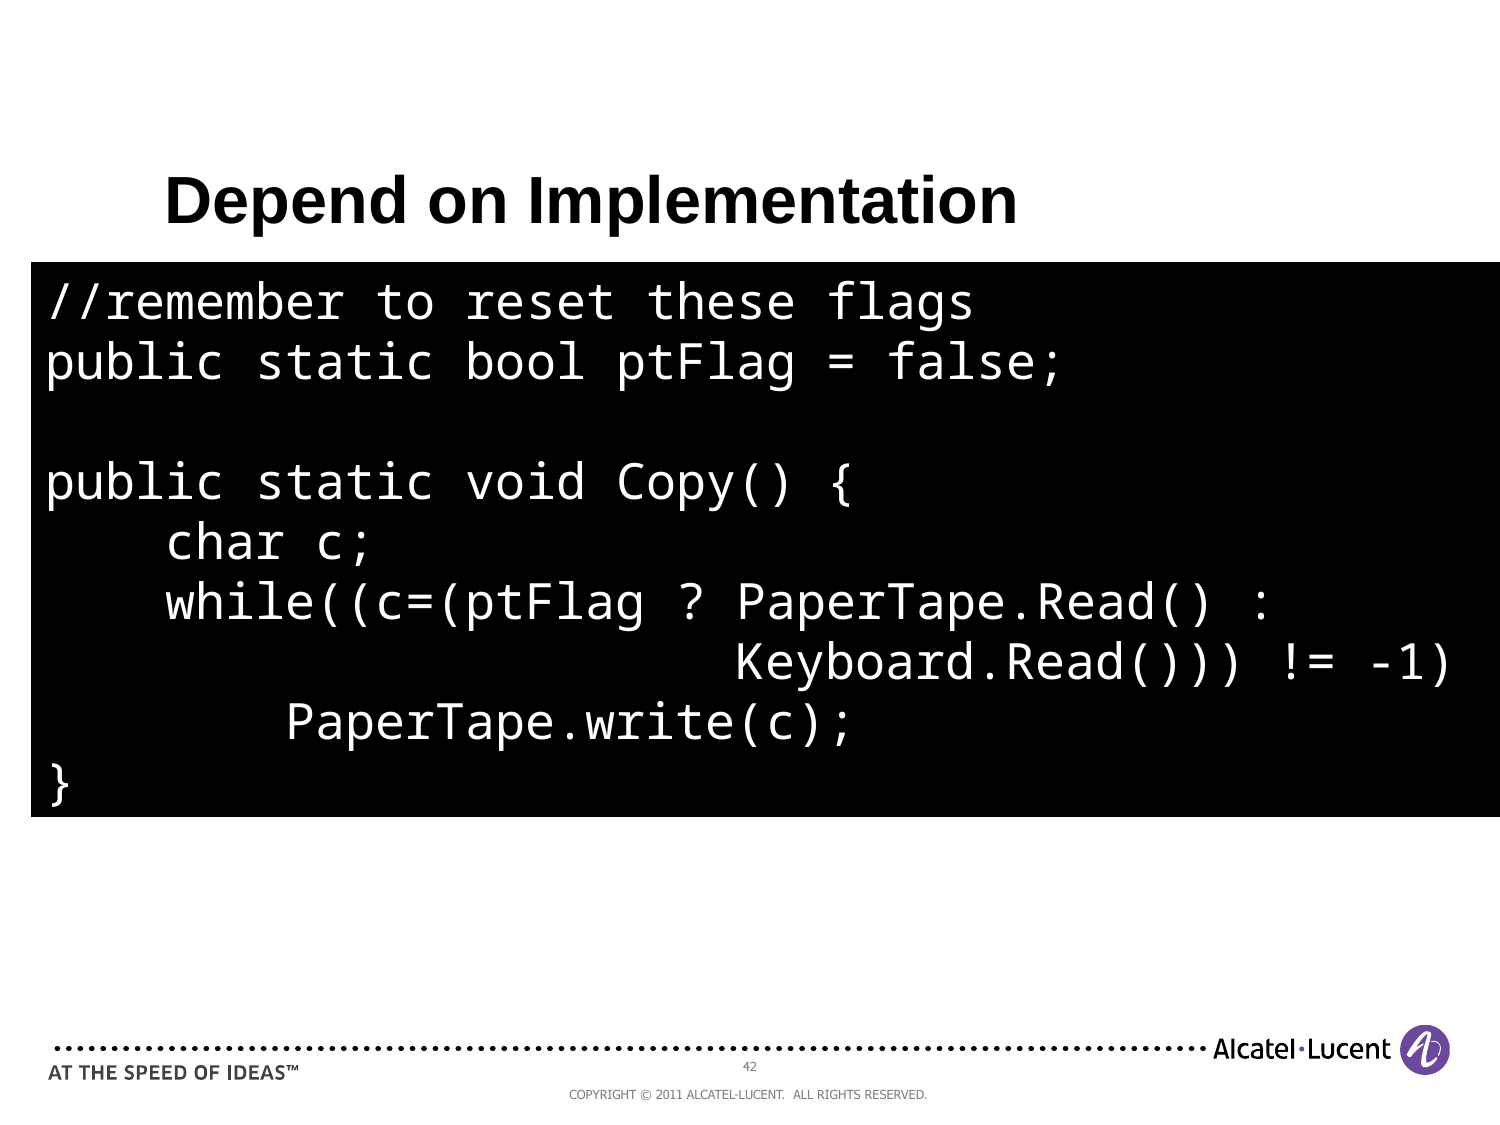

Depend on Implementation
//remember to reset these flags
public static bool ptFlag = false;

public static void Copy() {
    char c;
    while((c=(ptFlag ? PaperTape.Read() :
                       Keyboard.Read())) != -1)
        PaperTape.write(c);
}